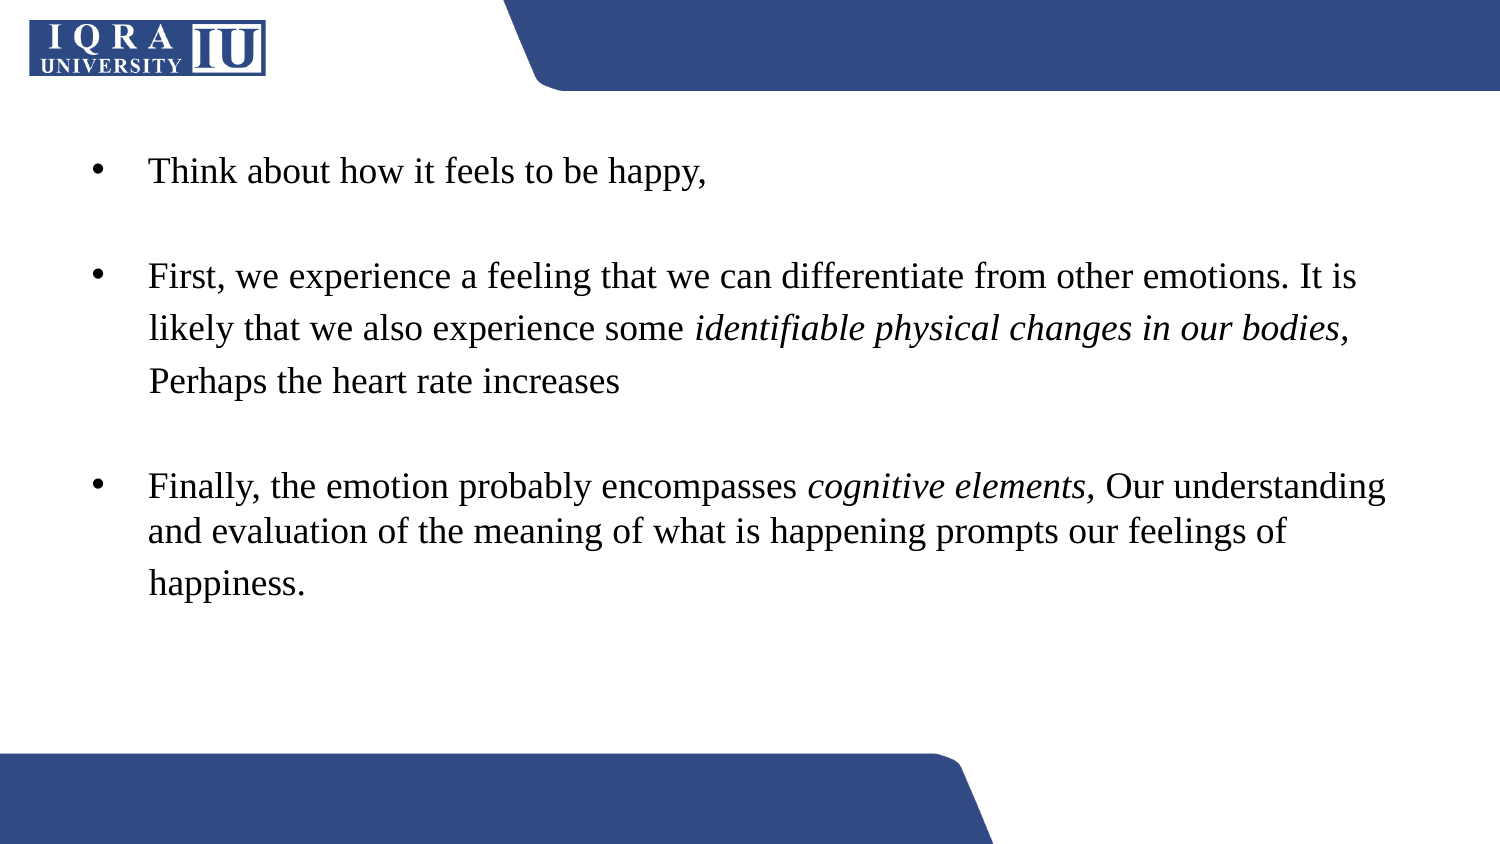

Think about how it feels to be happy,

First, we experience a feeling that we can differentiate from other emotions. It is
      likely that we also experience some identifiable physical changes in our bodies,
      Perhaps the heart rate increases

Finally, the emotion probably encompasses cognitive elements, Our understanding and evaluation of the meaning of what is happening prompts our feelings of
      happiness.